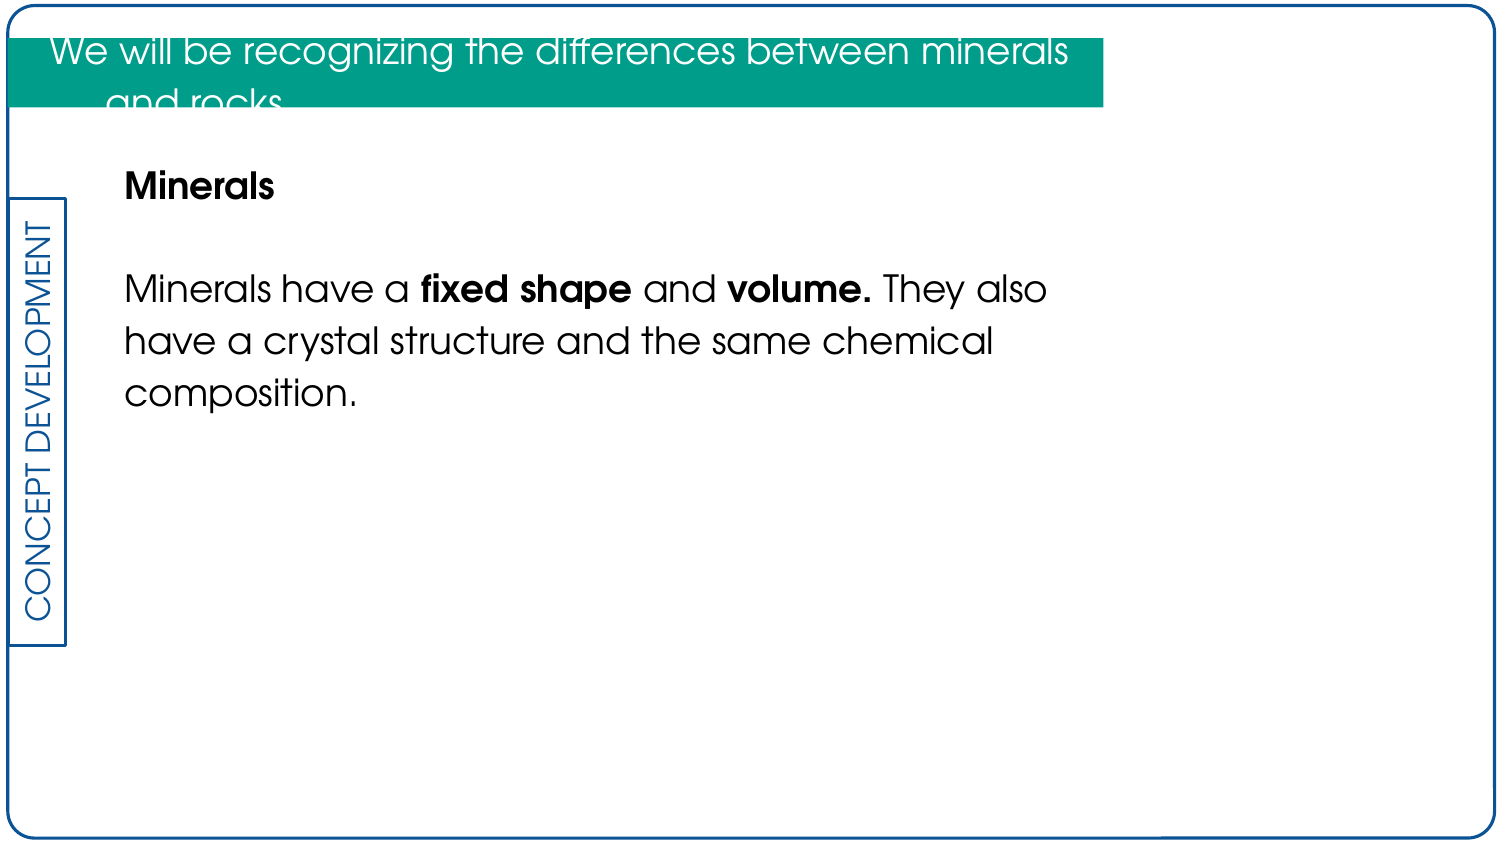

We will be recognizing the differences between minerals and rocks
Minerals

Minerals have a fixed shape and volume. They also have a crystal structure and the same chemical composition.